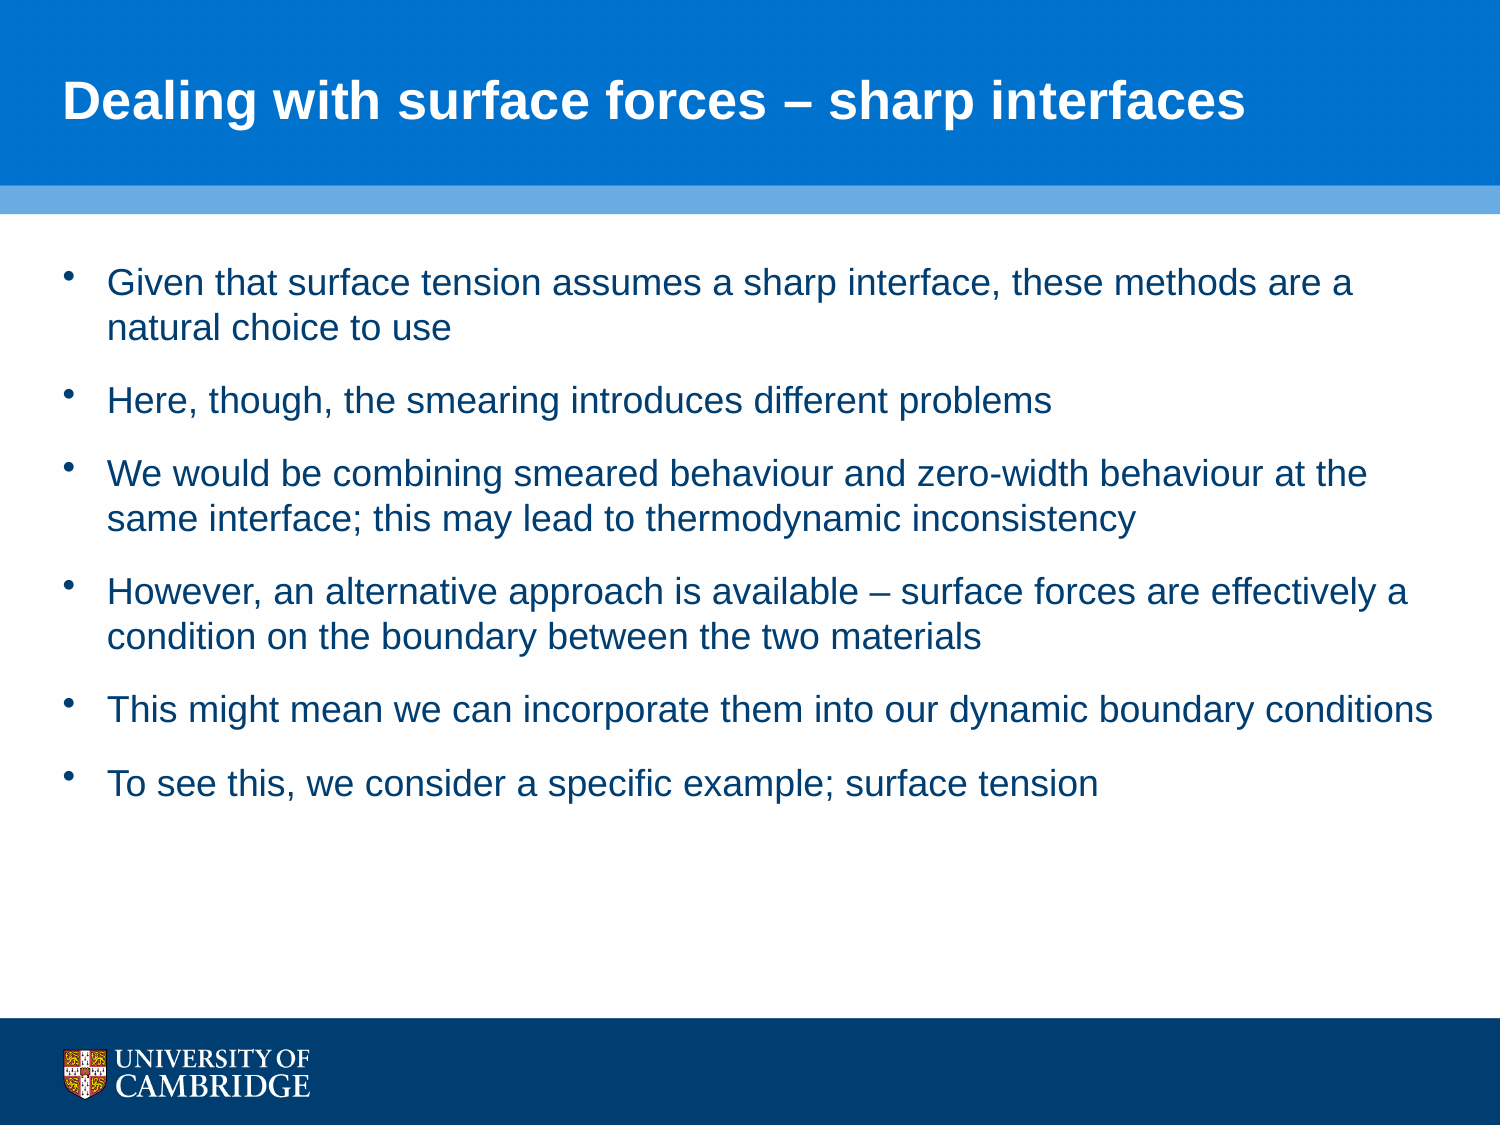

# Dealing with surface forces – sharp interfaces
Given that surface tension assumes a sharp interface, these methods are a natural choice to use
Here, though, the smearing introduces different problems
We would be combining smeared behaviour and zero-width behaviour at the same interface; this may lead to thermodynamic inconsistency
However, an alternative approach is available – surface forces are effectively a condition on the boundary between the two materials
This might mean we can incorporate them into our dynamic boundary conditions
To see this, we consider a specific example; surface tension